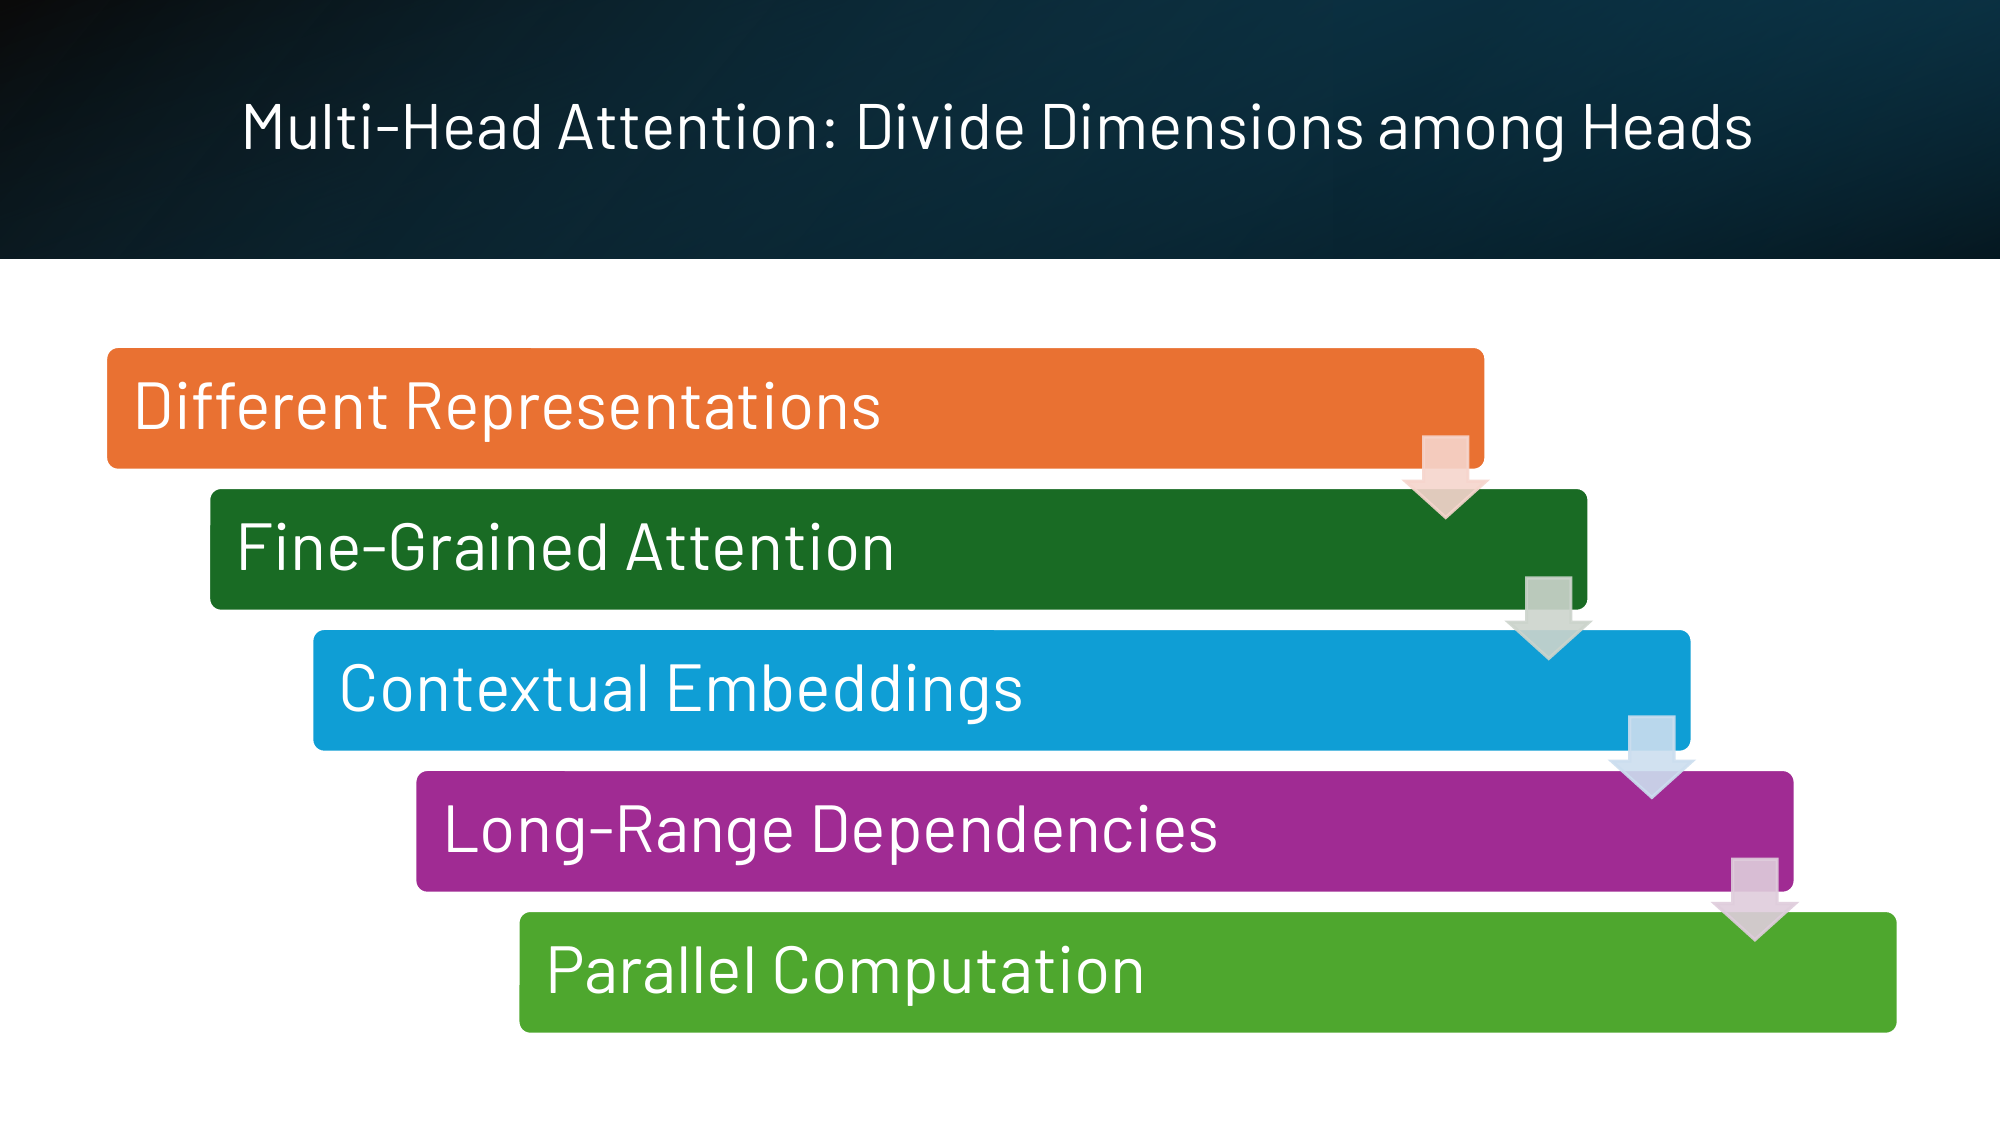

# Multi-Head Attention: Divide Dimensions among Heads
Different Representations
Fine-Grained Attention
Contextual Embeddings
Long-Range Dependencies
Parallel Computation